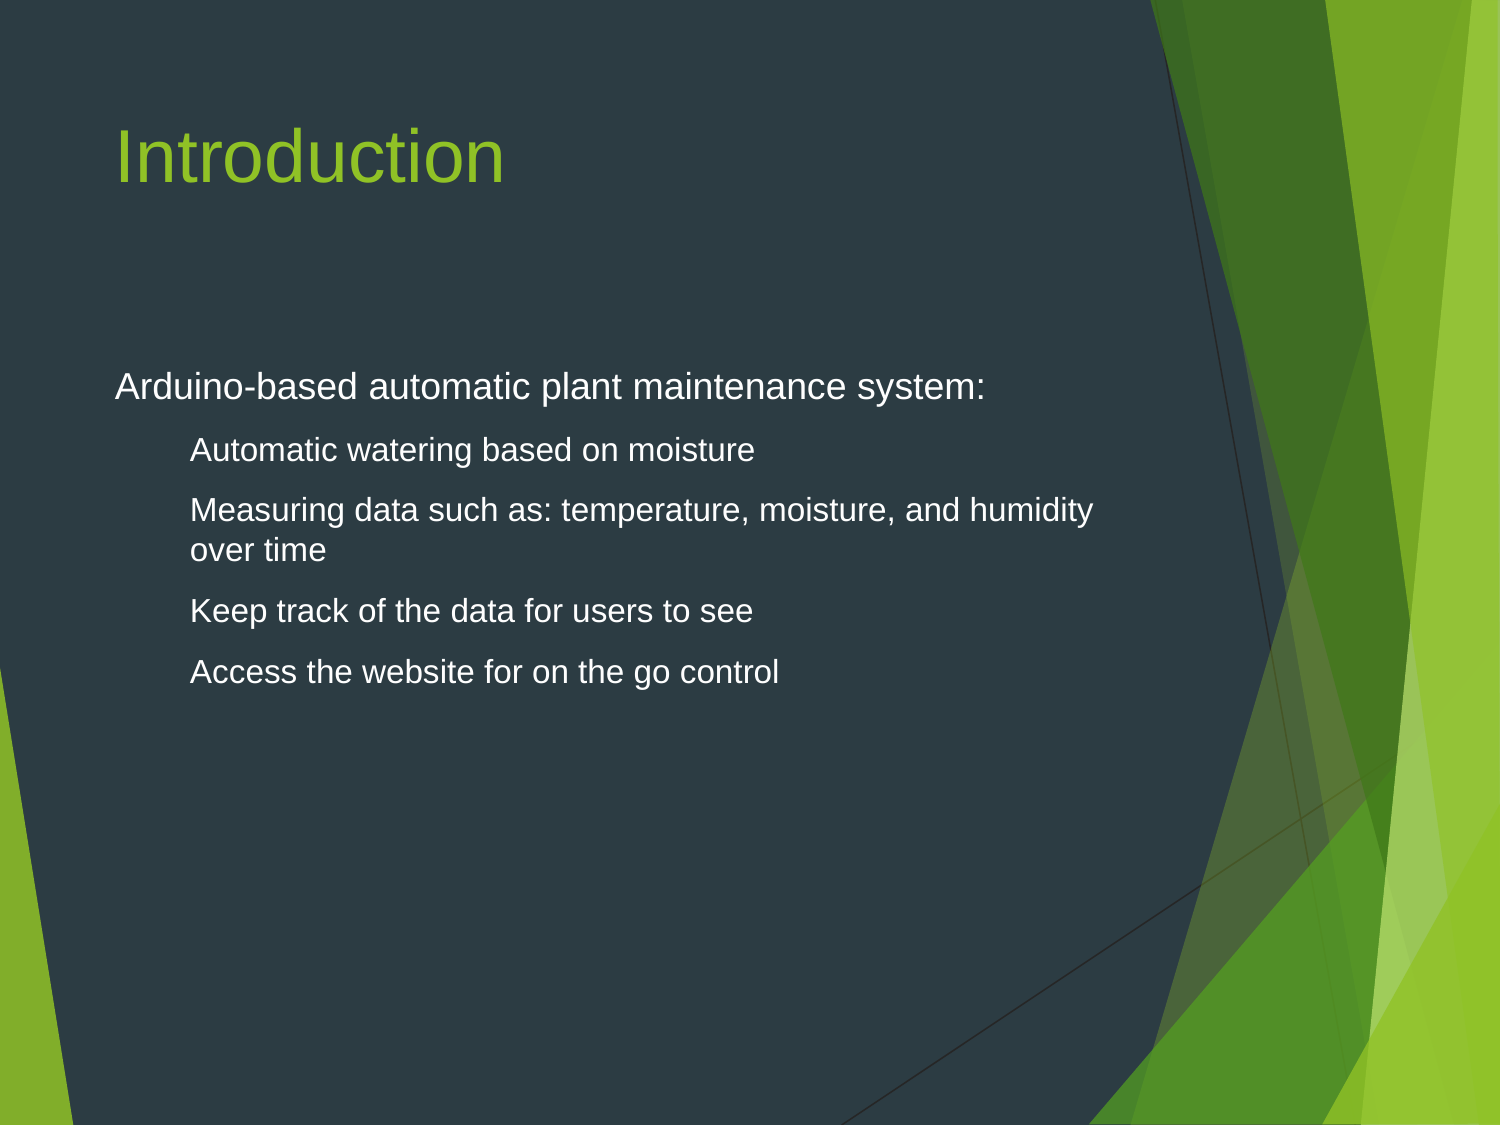

# Introduction
Arduino-based automatic plant maintenance system:
Automatic watering based on moisture
Measuring data such as: temperature, moisture, and humidity over time
Keep track of the data for users to see
Access the website for on the go control